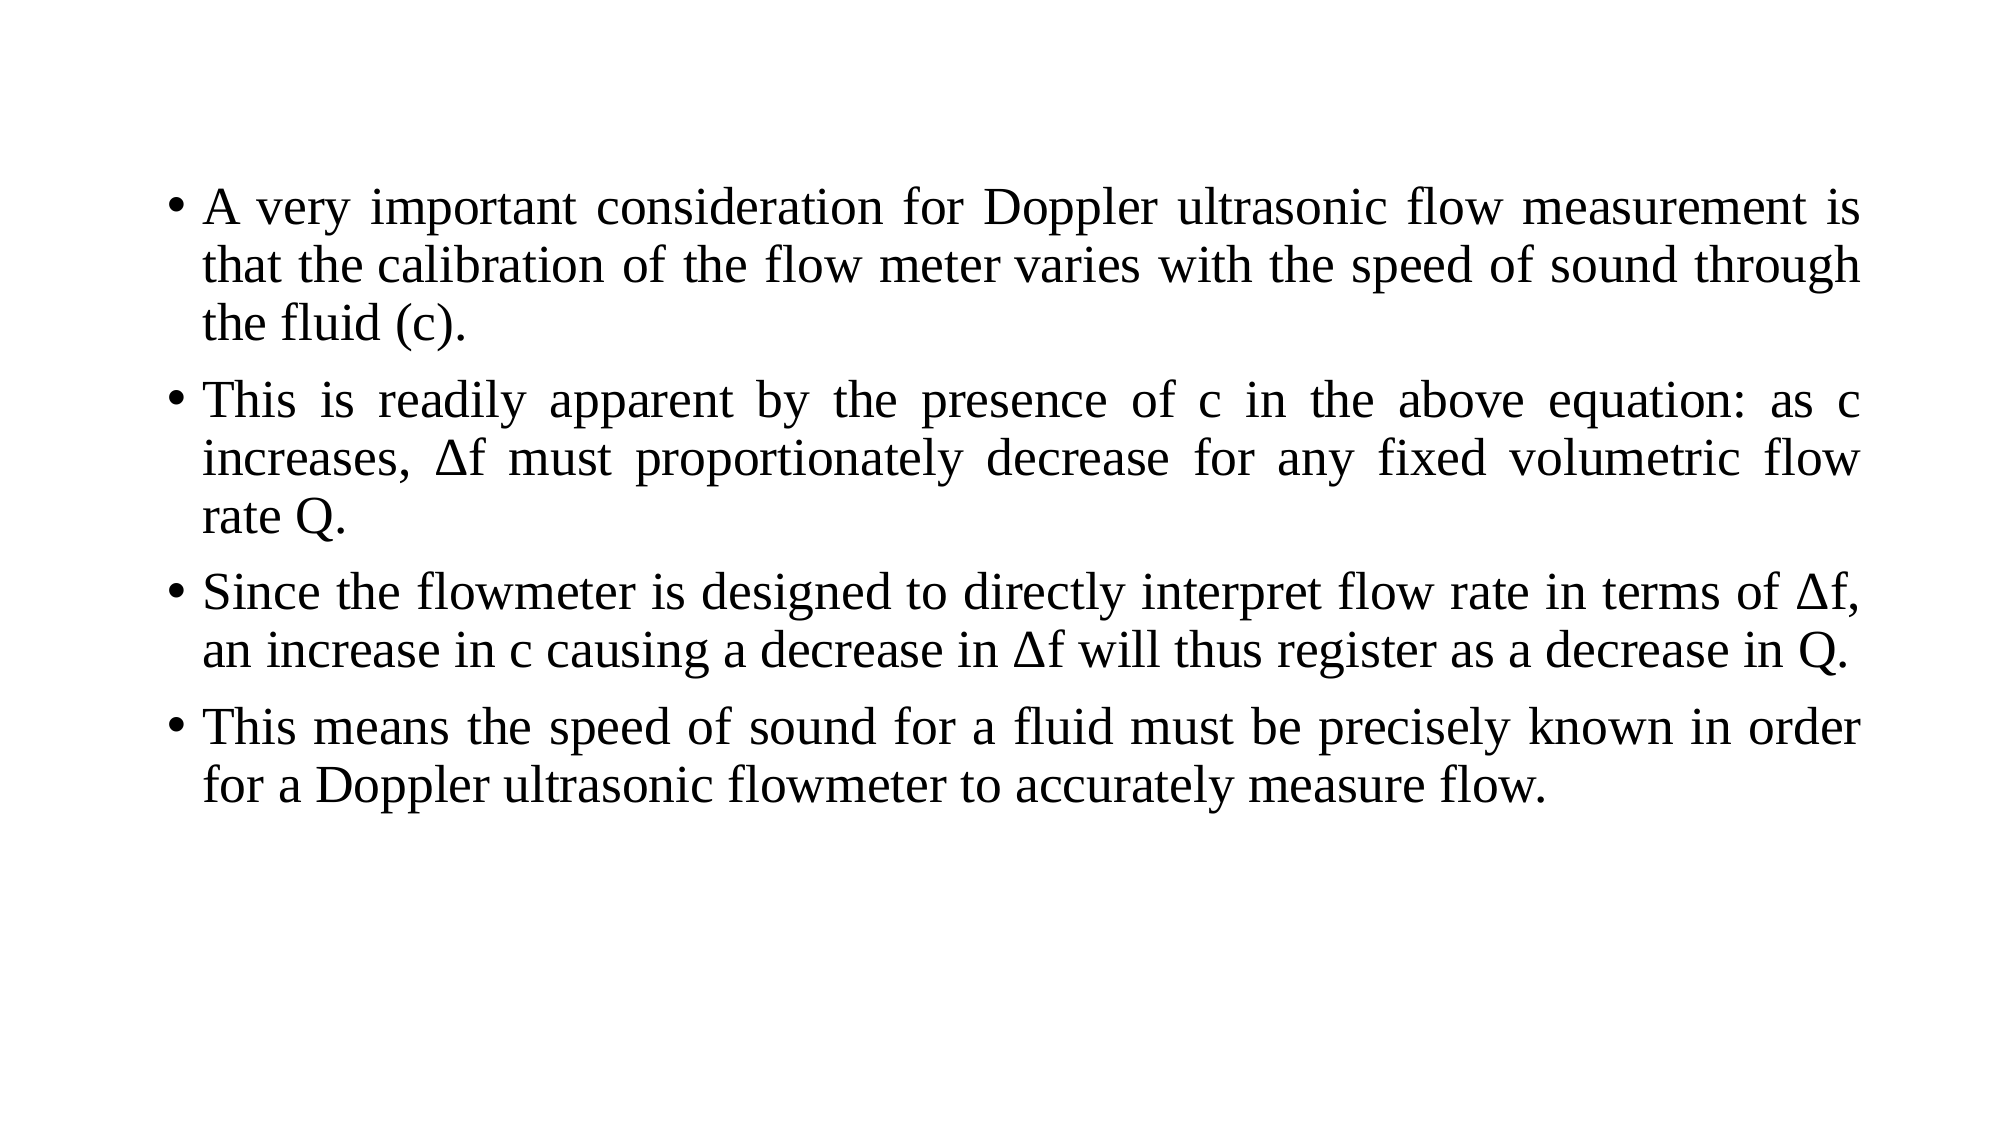

A very important consideration for Doppler ultrasonic flow measurement is that the calibration of the flow meter varies with the speed of sound through the fluid (c).
This is readily apparent by the presence of c in the above equation: as c increases, Δf must proportionately decrease for any fixed volumetric flow rate Q.
Since the flowmeter is designed to directly interpret flow rate in terms of Δf, an increase in c causing a decrease in Δf will thus register as a decrease in Q.
This means the speed of sound for a fluid must be precisely known in order for a Doppler ultrasonic flowmeter to accurately measure flow.